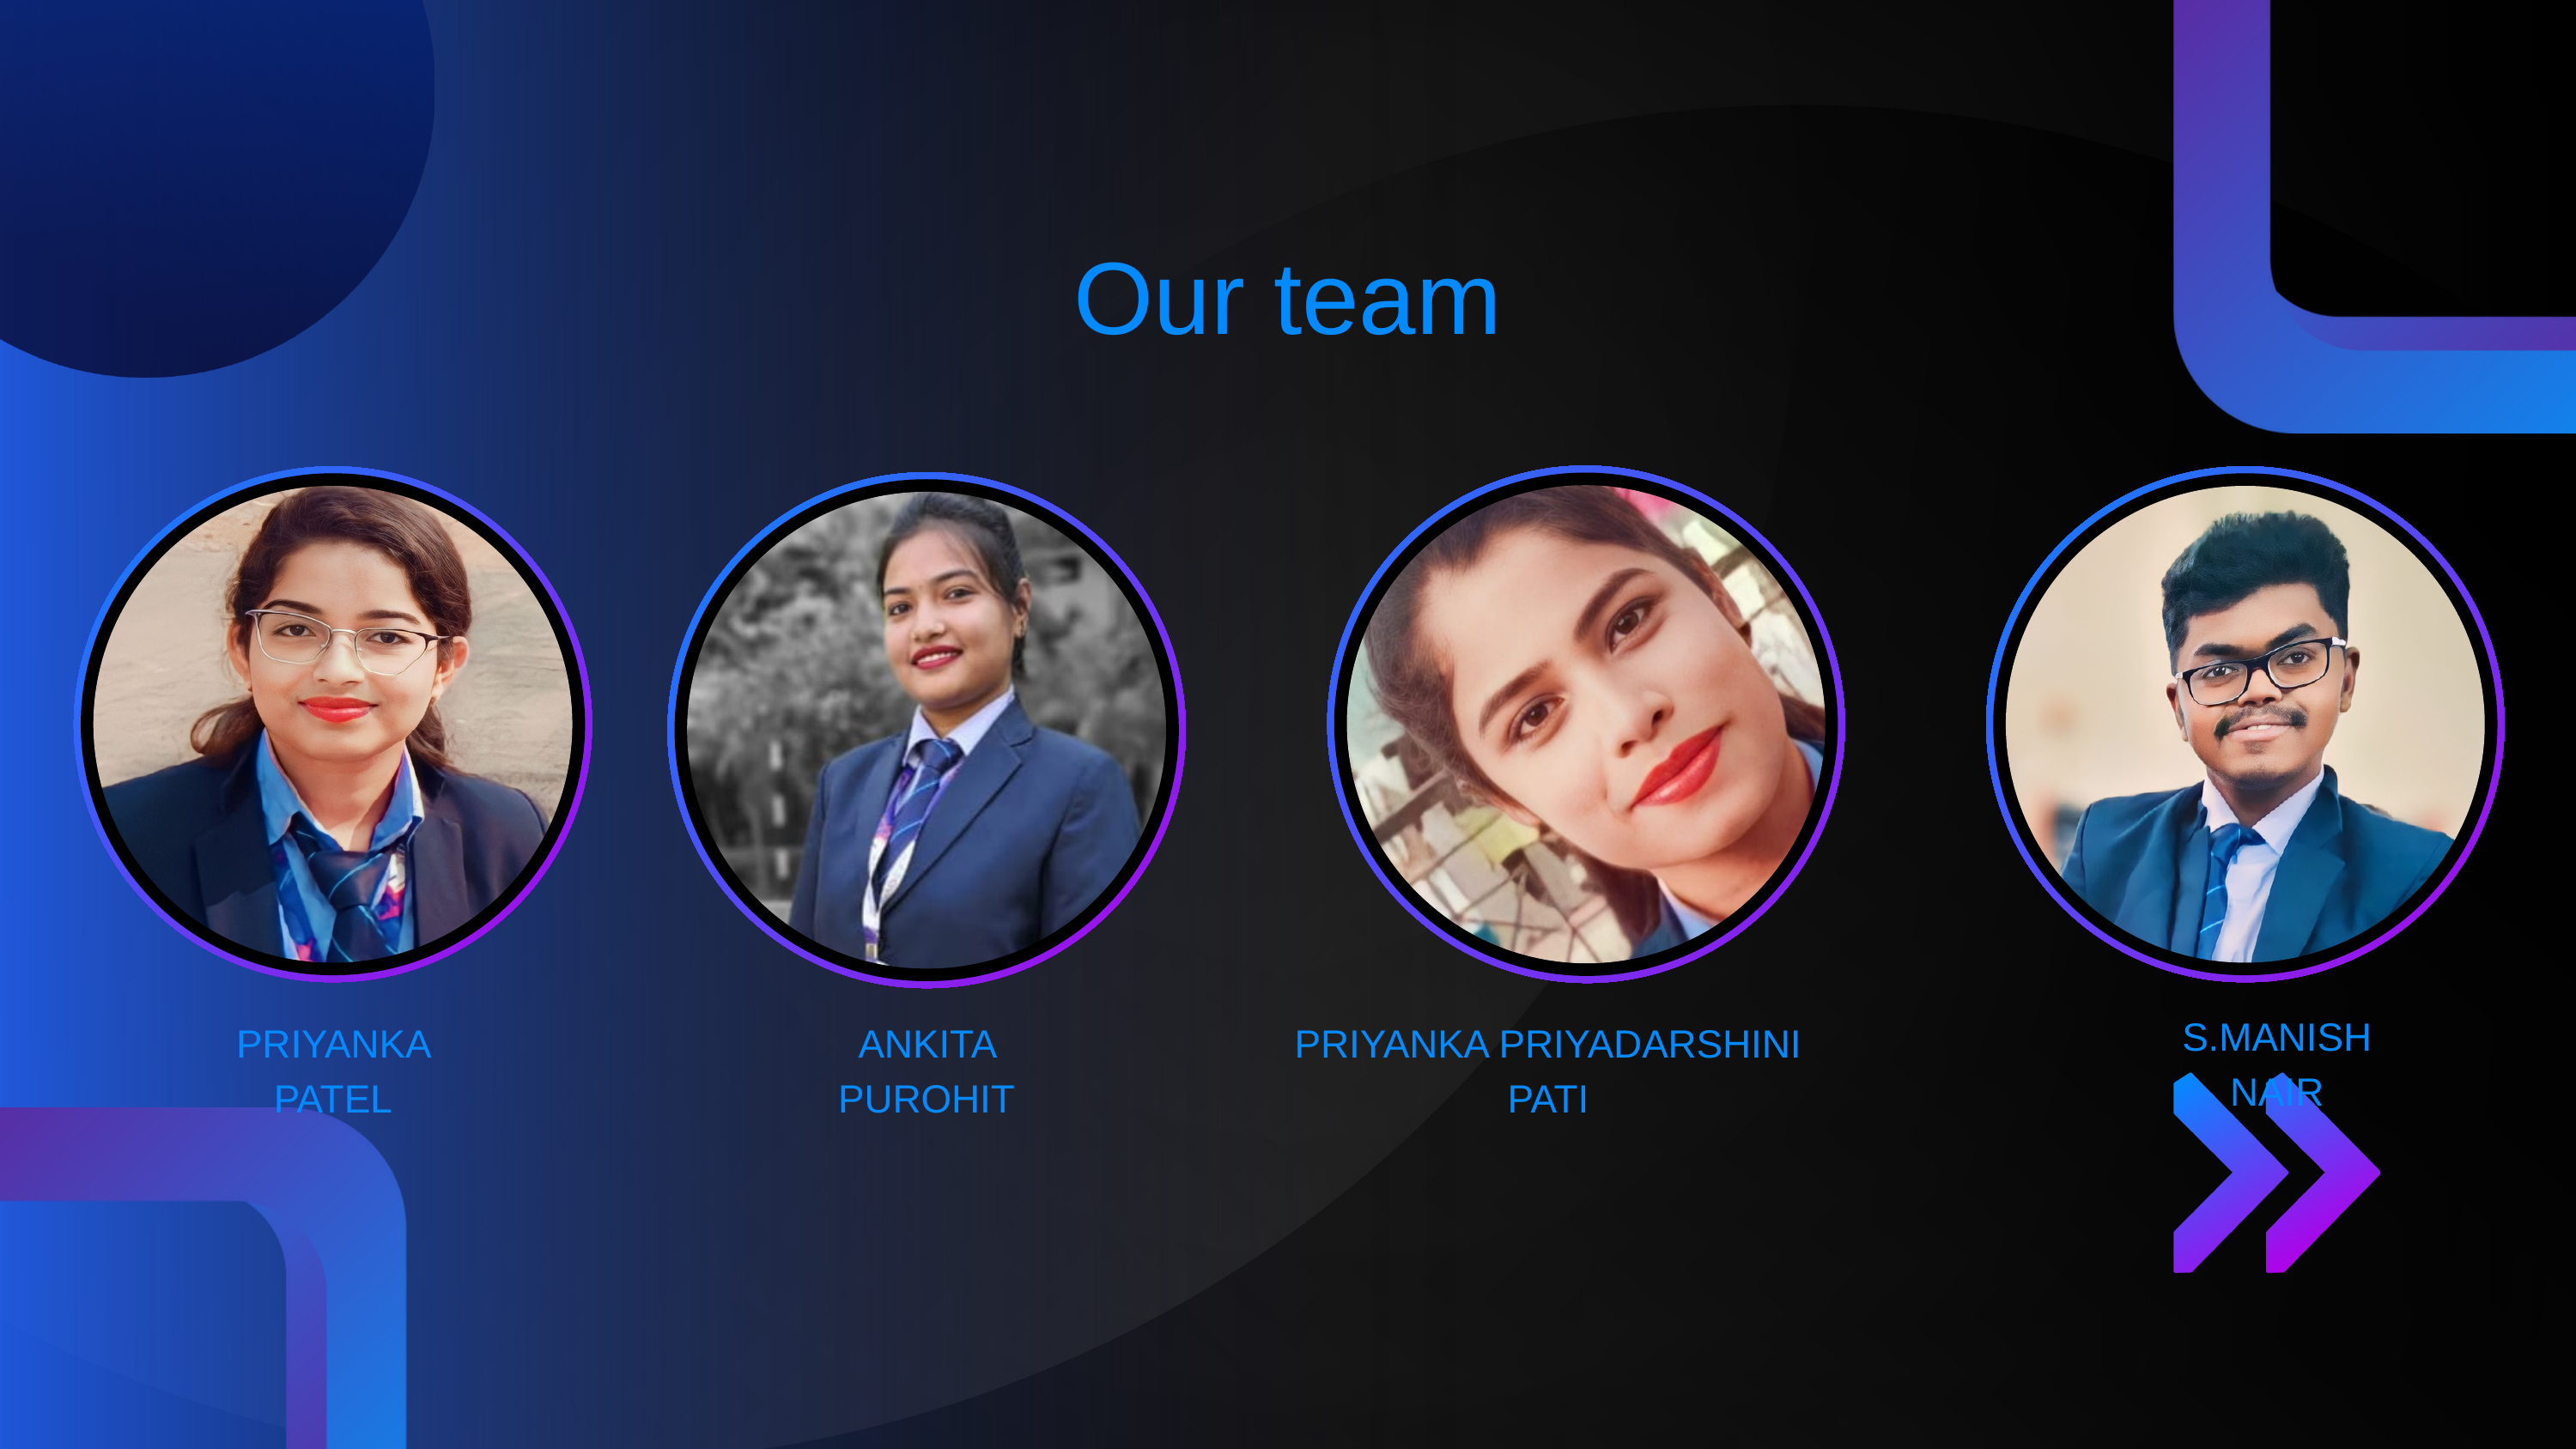

Our team

S.MANISH NAIR
PRIYANKA PATEL
ANKITA PUROHIT
PRIYANKA PRIYADARSHINI PATI